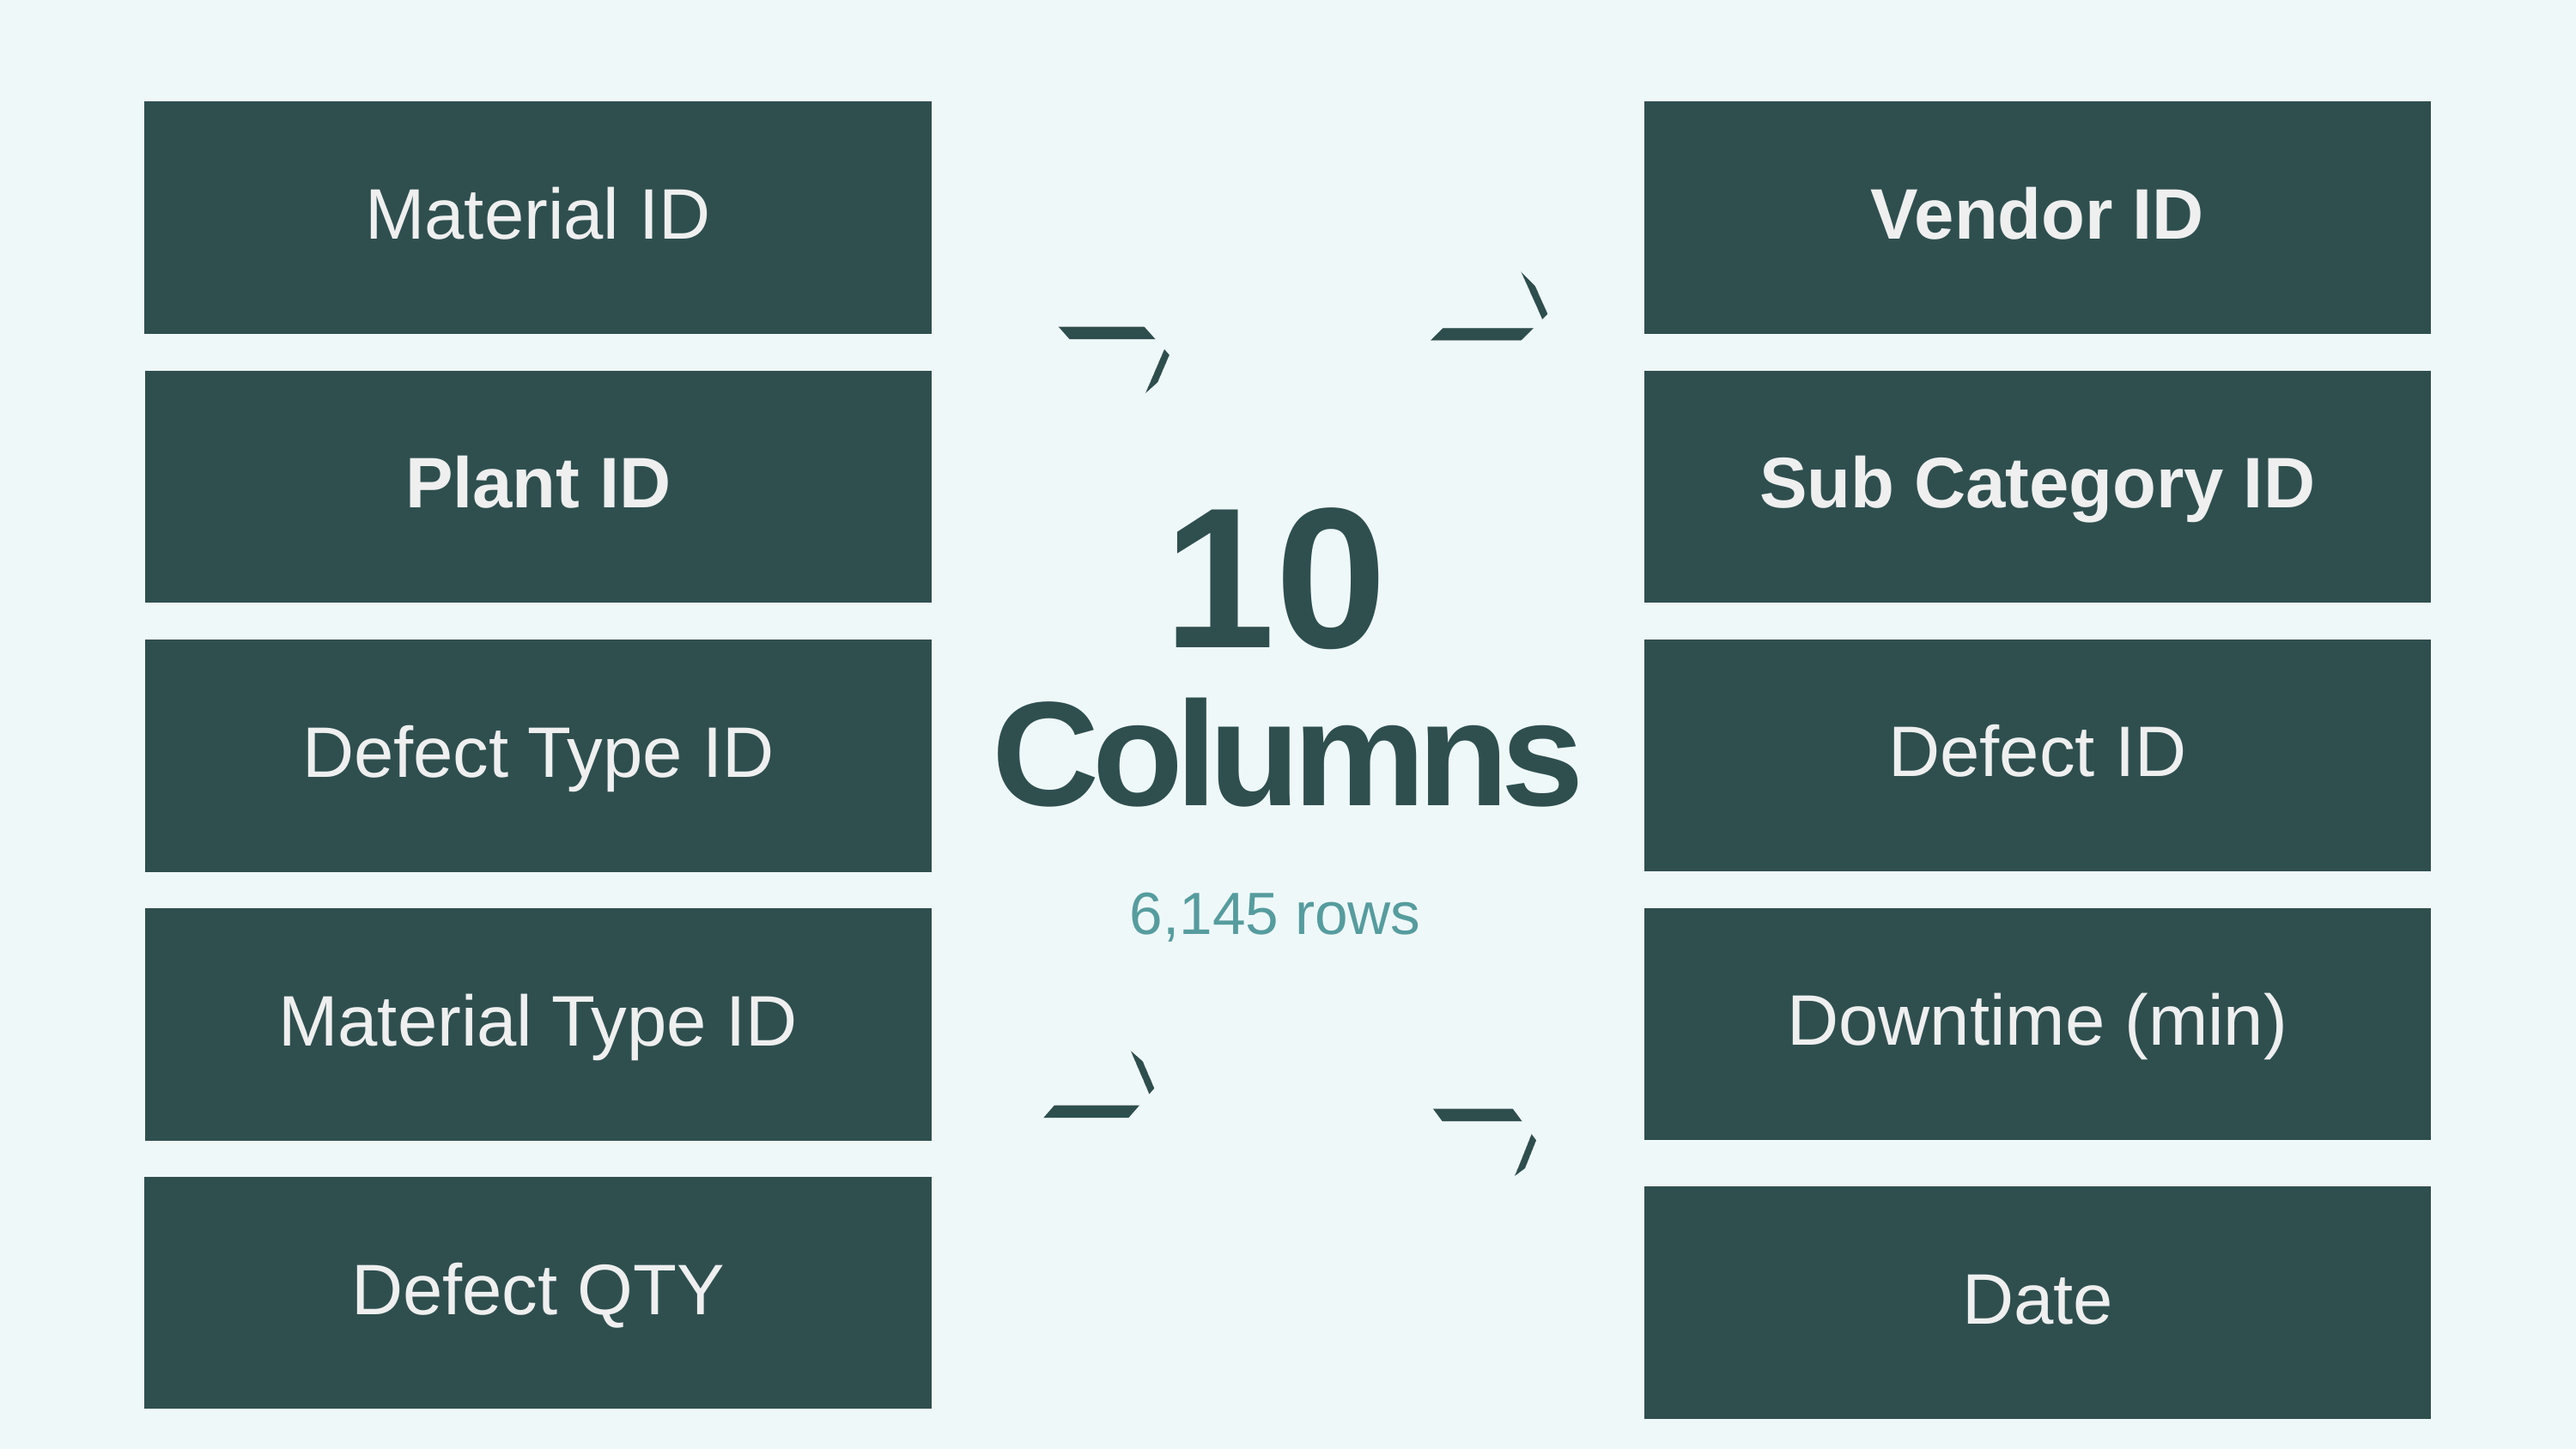

Material ID

Vendor ID

Plant ID

Sub Category ID
10

Defect Type ID

Defect ID
Columns
6,145 rows

Downtime (min)

Material Type ID

Defect QTY

Date